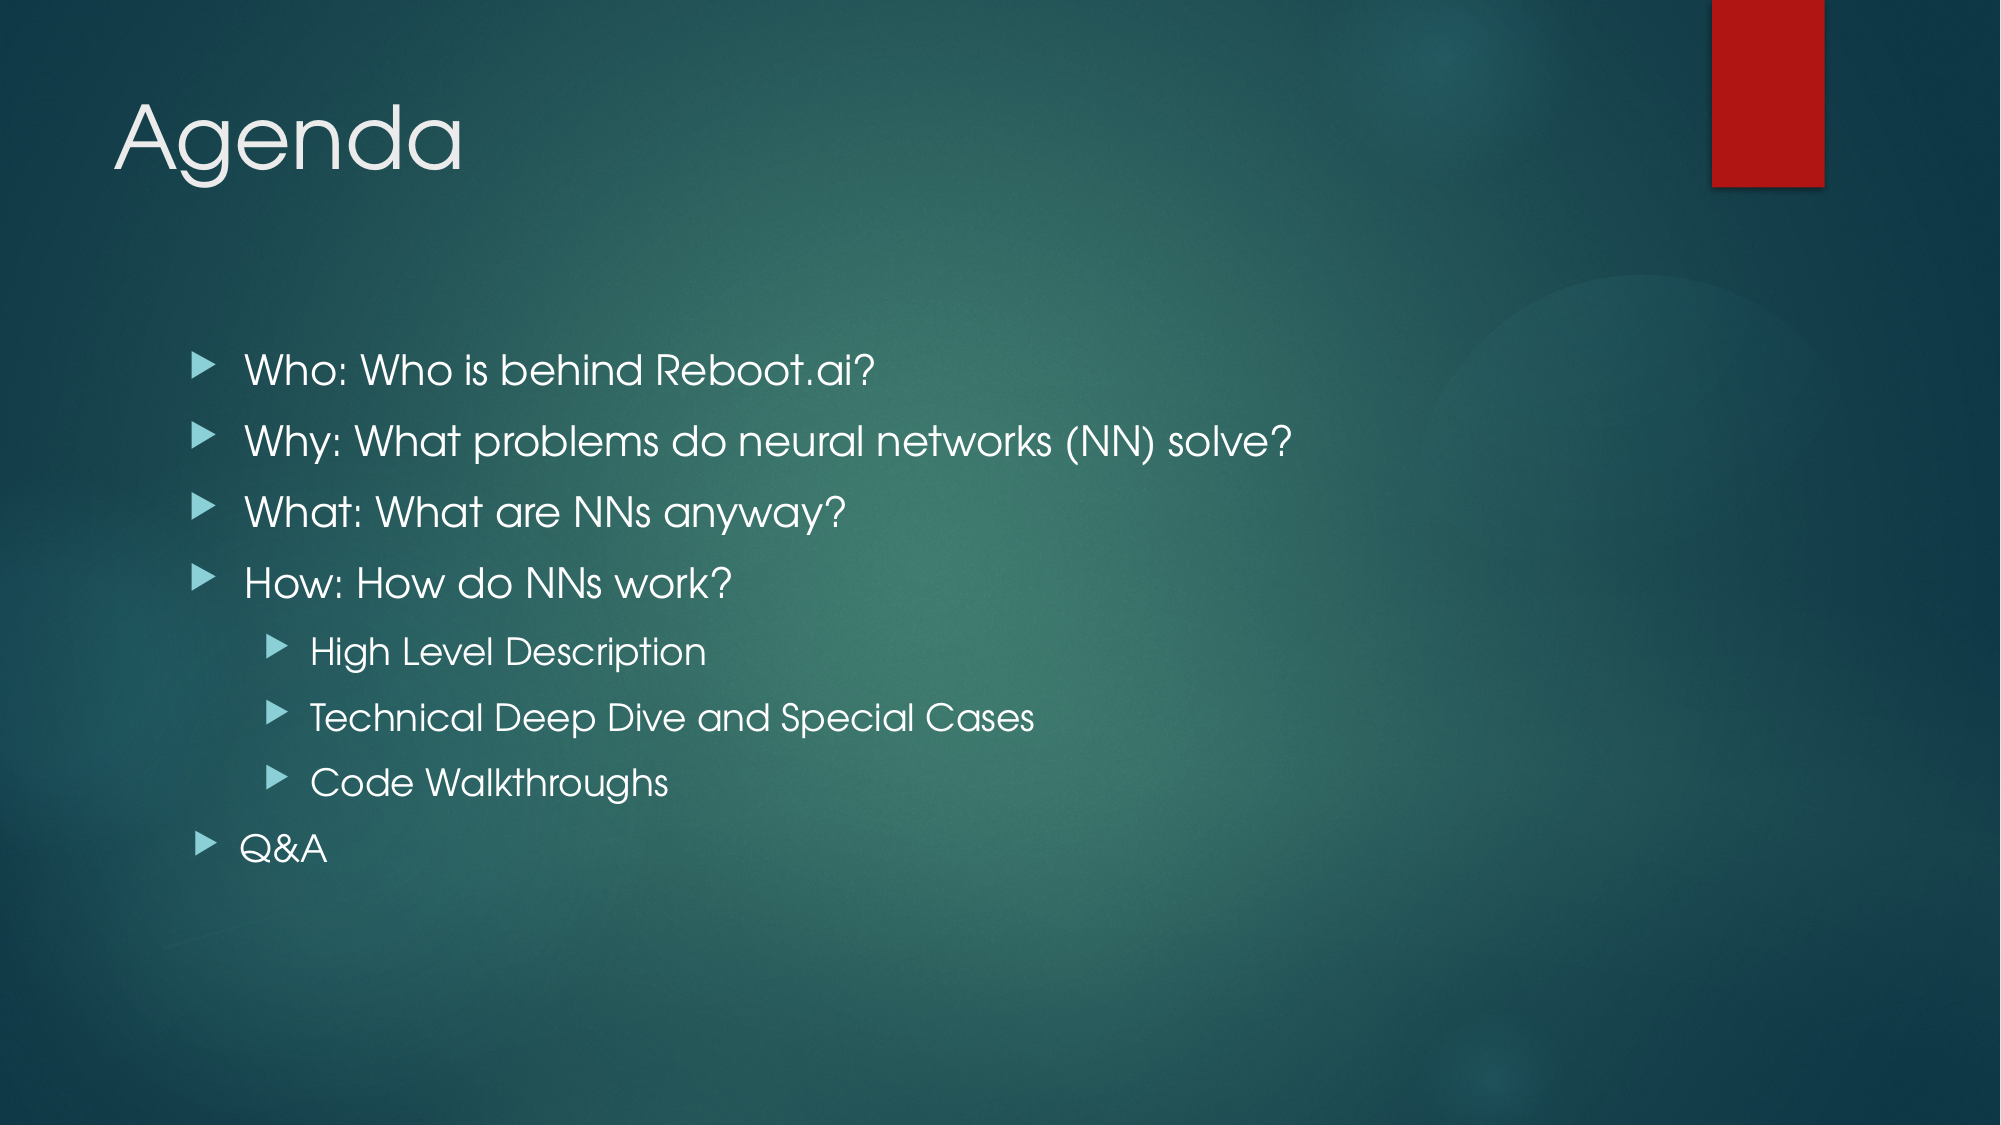

# Agenda
Who: Who is behind Reboot.ai?
Why: What problems do neural networks (NN) solve?
What: What are NNs anyway?
How: How do NNs work?
High Level Description
Technical Deep Dive and Special Cases
Code Walkthroughs
Q&A